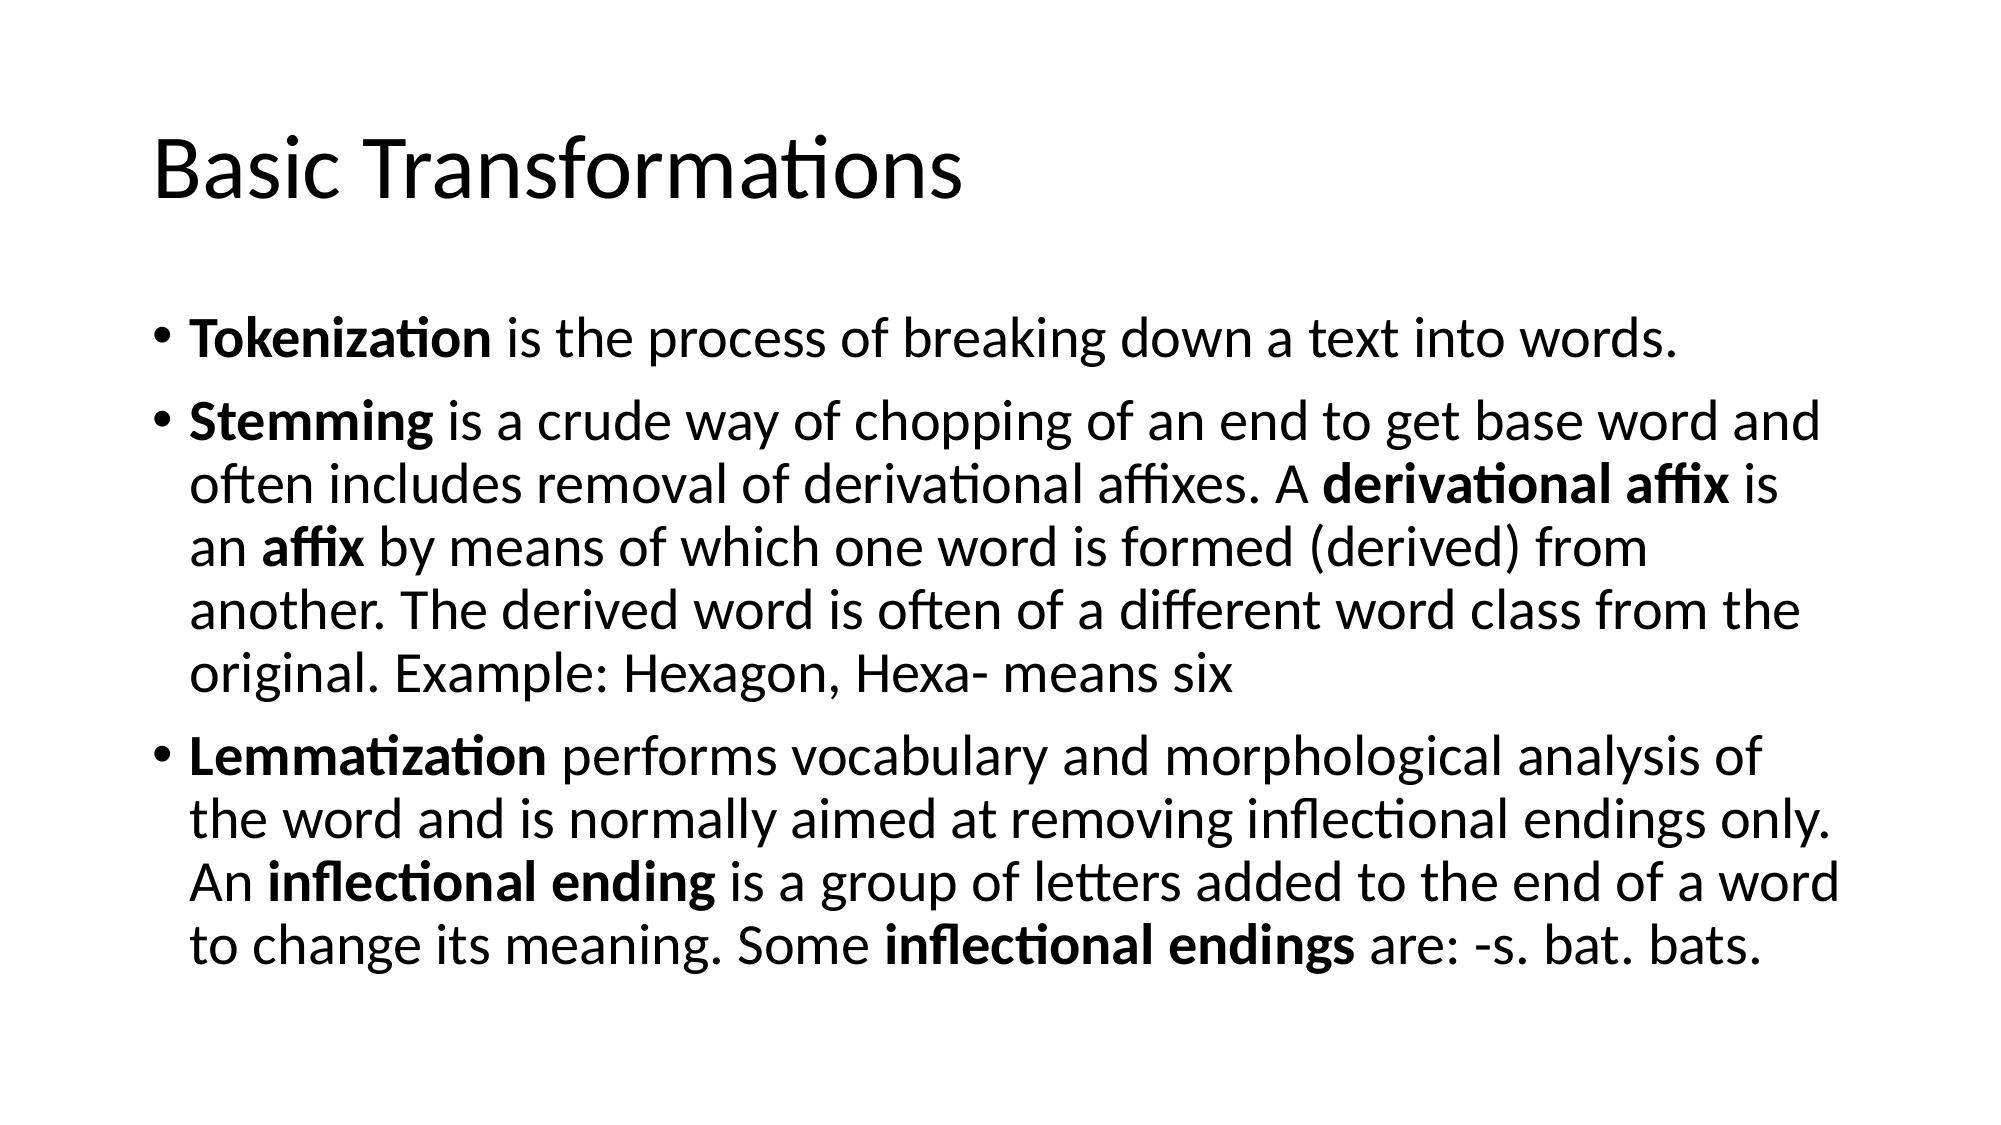

# Basic Transformations
Tokenization is the process of breaking down a text into words.
Stemming is a crude way of chopping of an end to get base word and often includes removal of derivational affixes. A derivational affix is an affix by means of which one word is formed (derived) from another. The derived word is often of a different word class from the original. Example: Hexagon, Hexa- means six
Lemmatization performs vocabulary and morphological analysis of the word and is normally aimed at removing inflectional endings only. An inflectional ending is a group of letters added to the end of a word to change its meaning. Some inflectional endings are: -s. bat. bats.